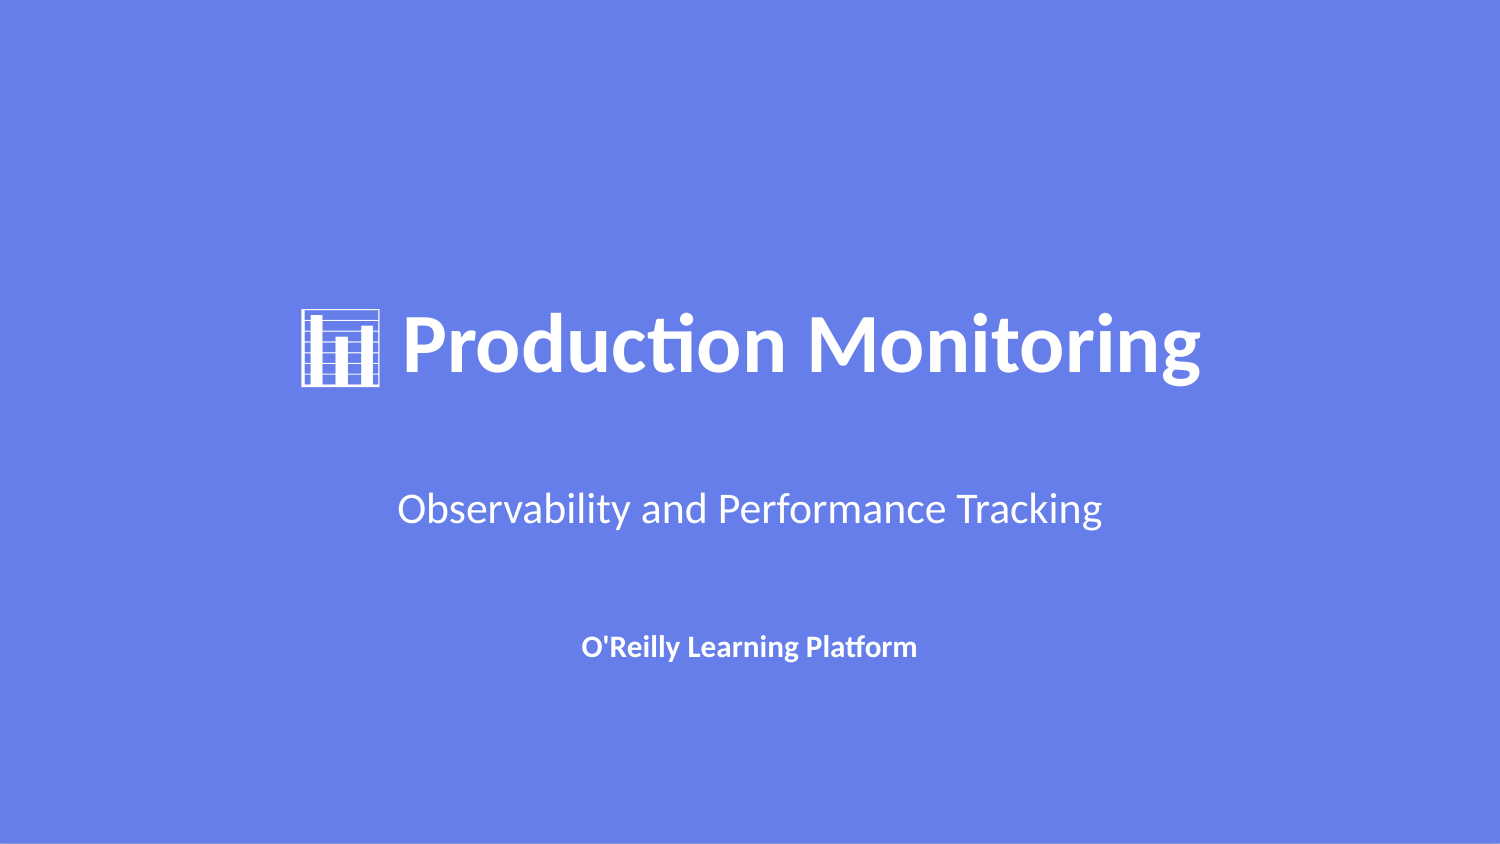

📊 Production Monitoring
Observability and Performance Tracking
O'Reilly Learning Platform